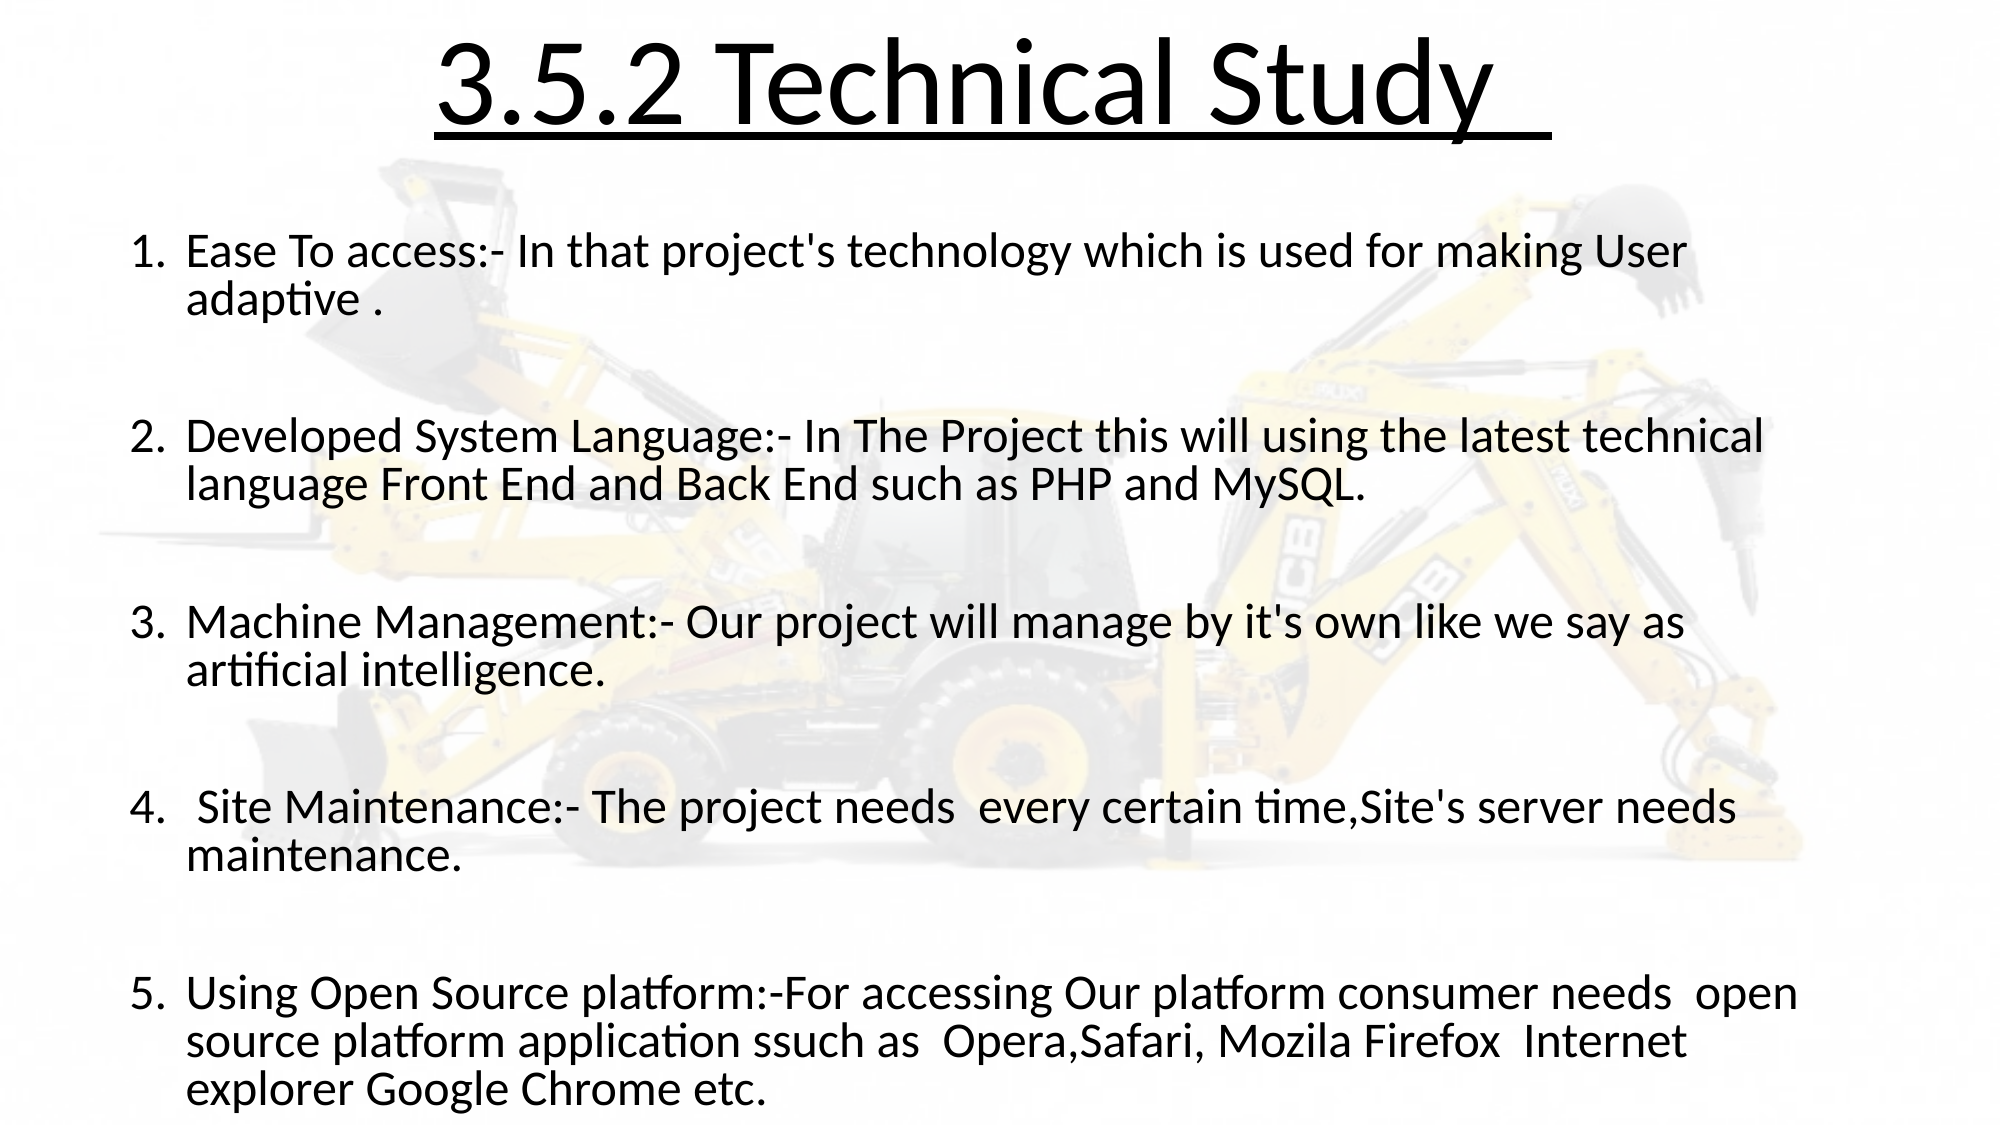

# 3.5.2 Technical Study
Ease To access:- In that project's technology which is used for making User adaptive .

Developed System Language:- In The Project this will using the latest technical  language Front End and Back End such as PHP and MySQL.

Machine Management:- Our project will manage by it's own like we say as artificial intelligence.

 Site Maintenance:- The project needs  every certain time,Site's server needs maintenance.

Using Open Source platform:-For accessing Our platform consumer needs  open source platform application ssuch as  Opera,Safari, Mozila Firefox  Internet explorer Google Chrome etc.